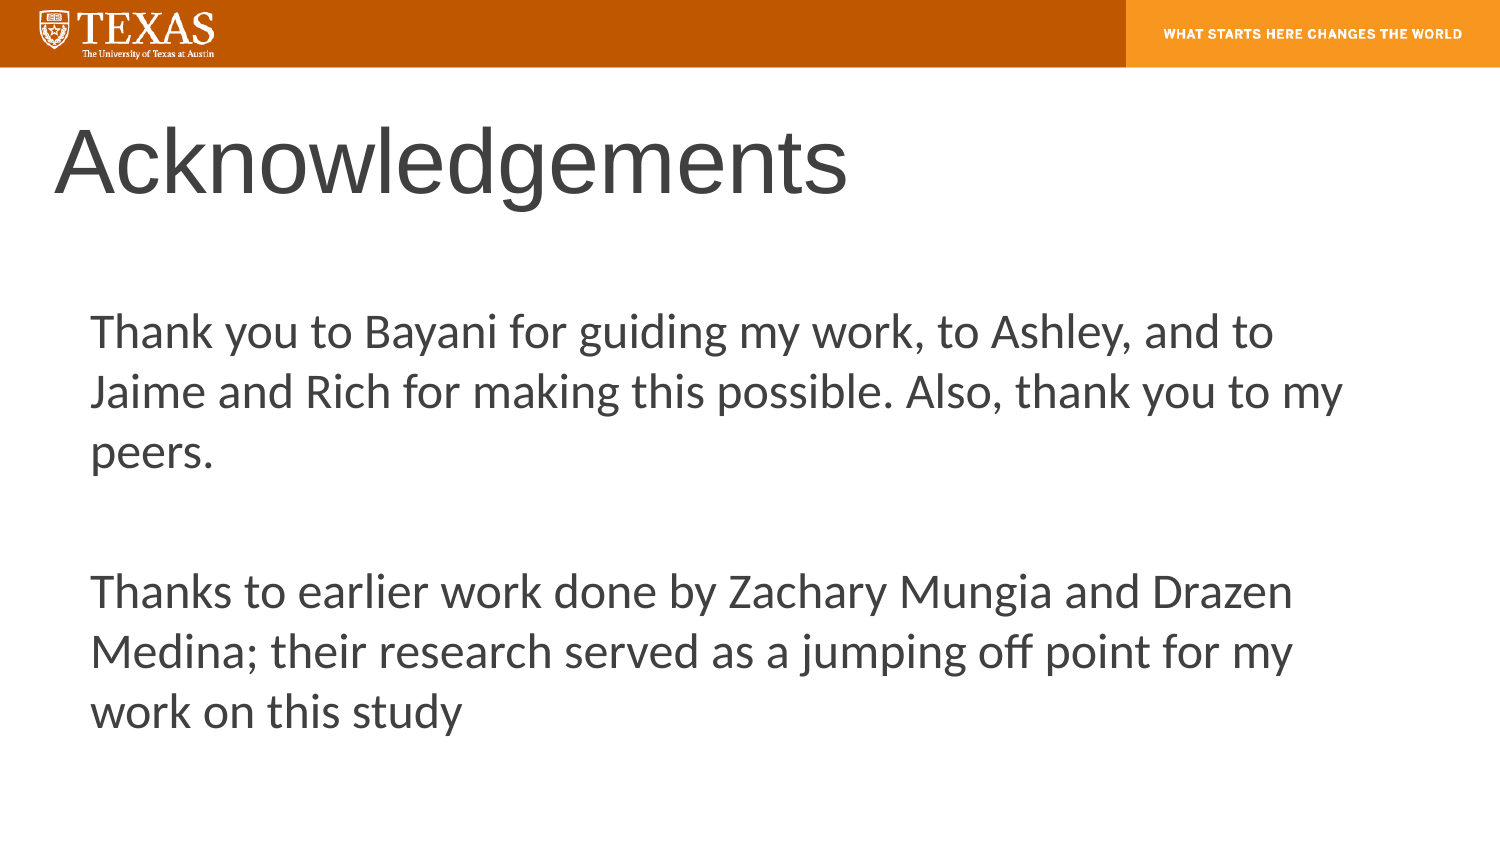

# Acknowledgements

Thank you to Bayani for guiding my work, to Ashley, and to Jaime and Rich for making this possible. Also, thank you to my peers.

Thanks to earlier work done by Zachary Mungia and Drazen Medina; their research served as a jumping off point for my work on this study